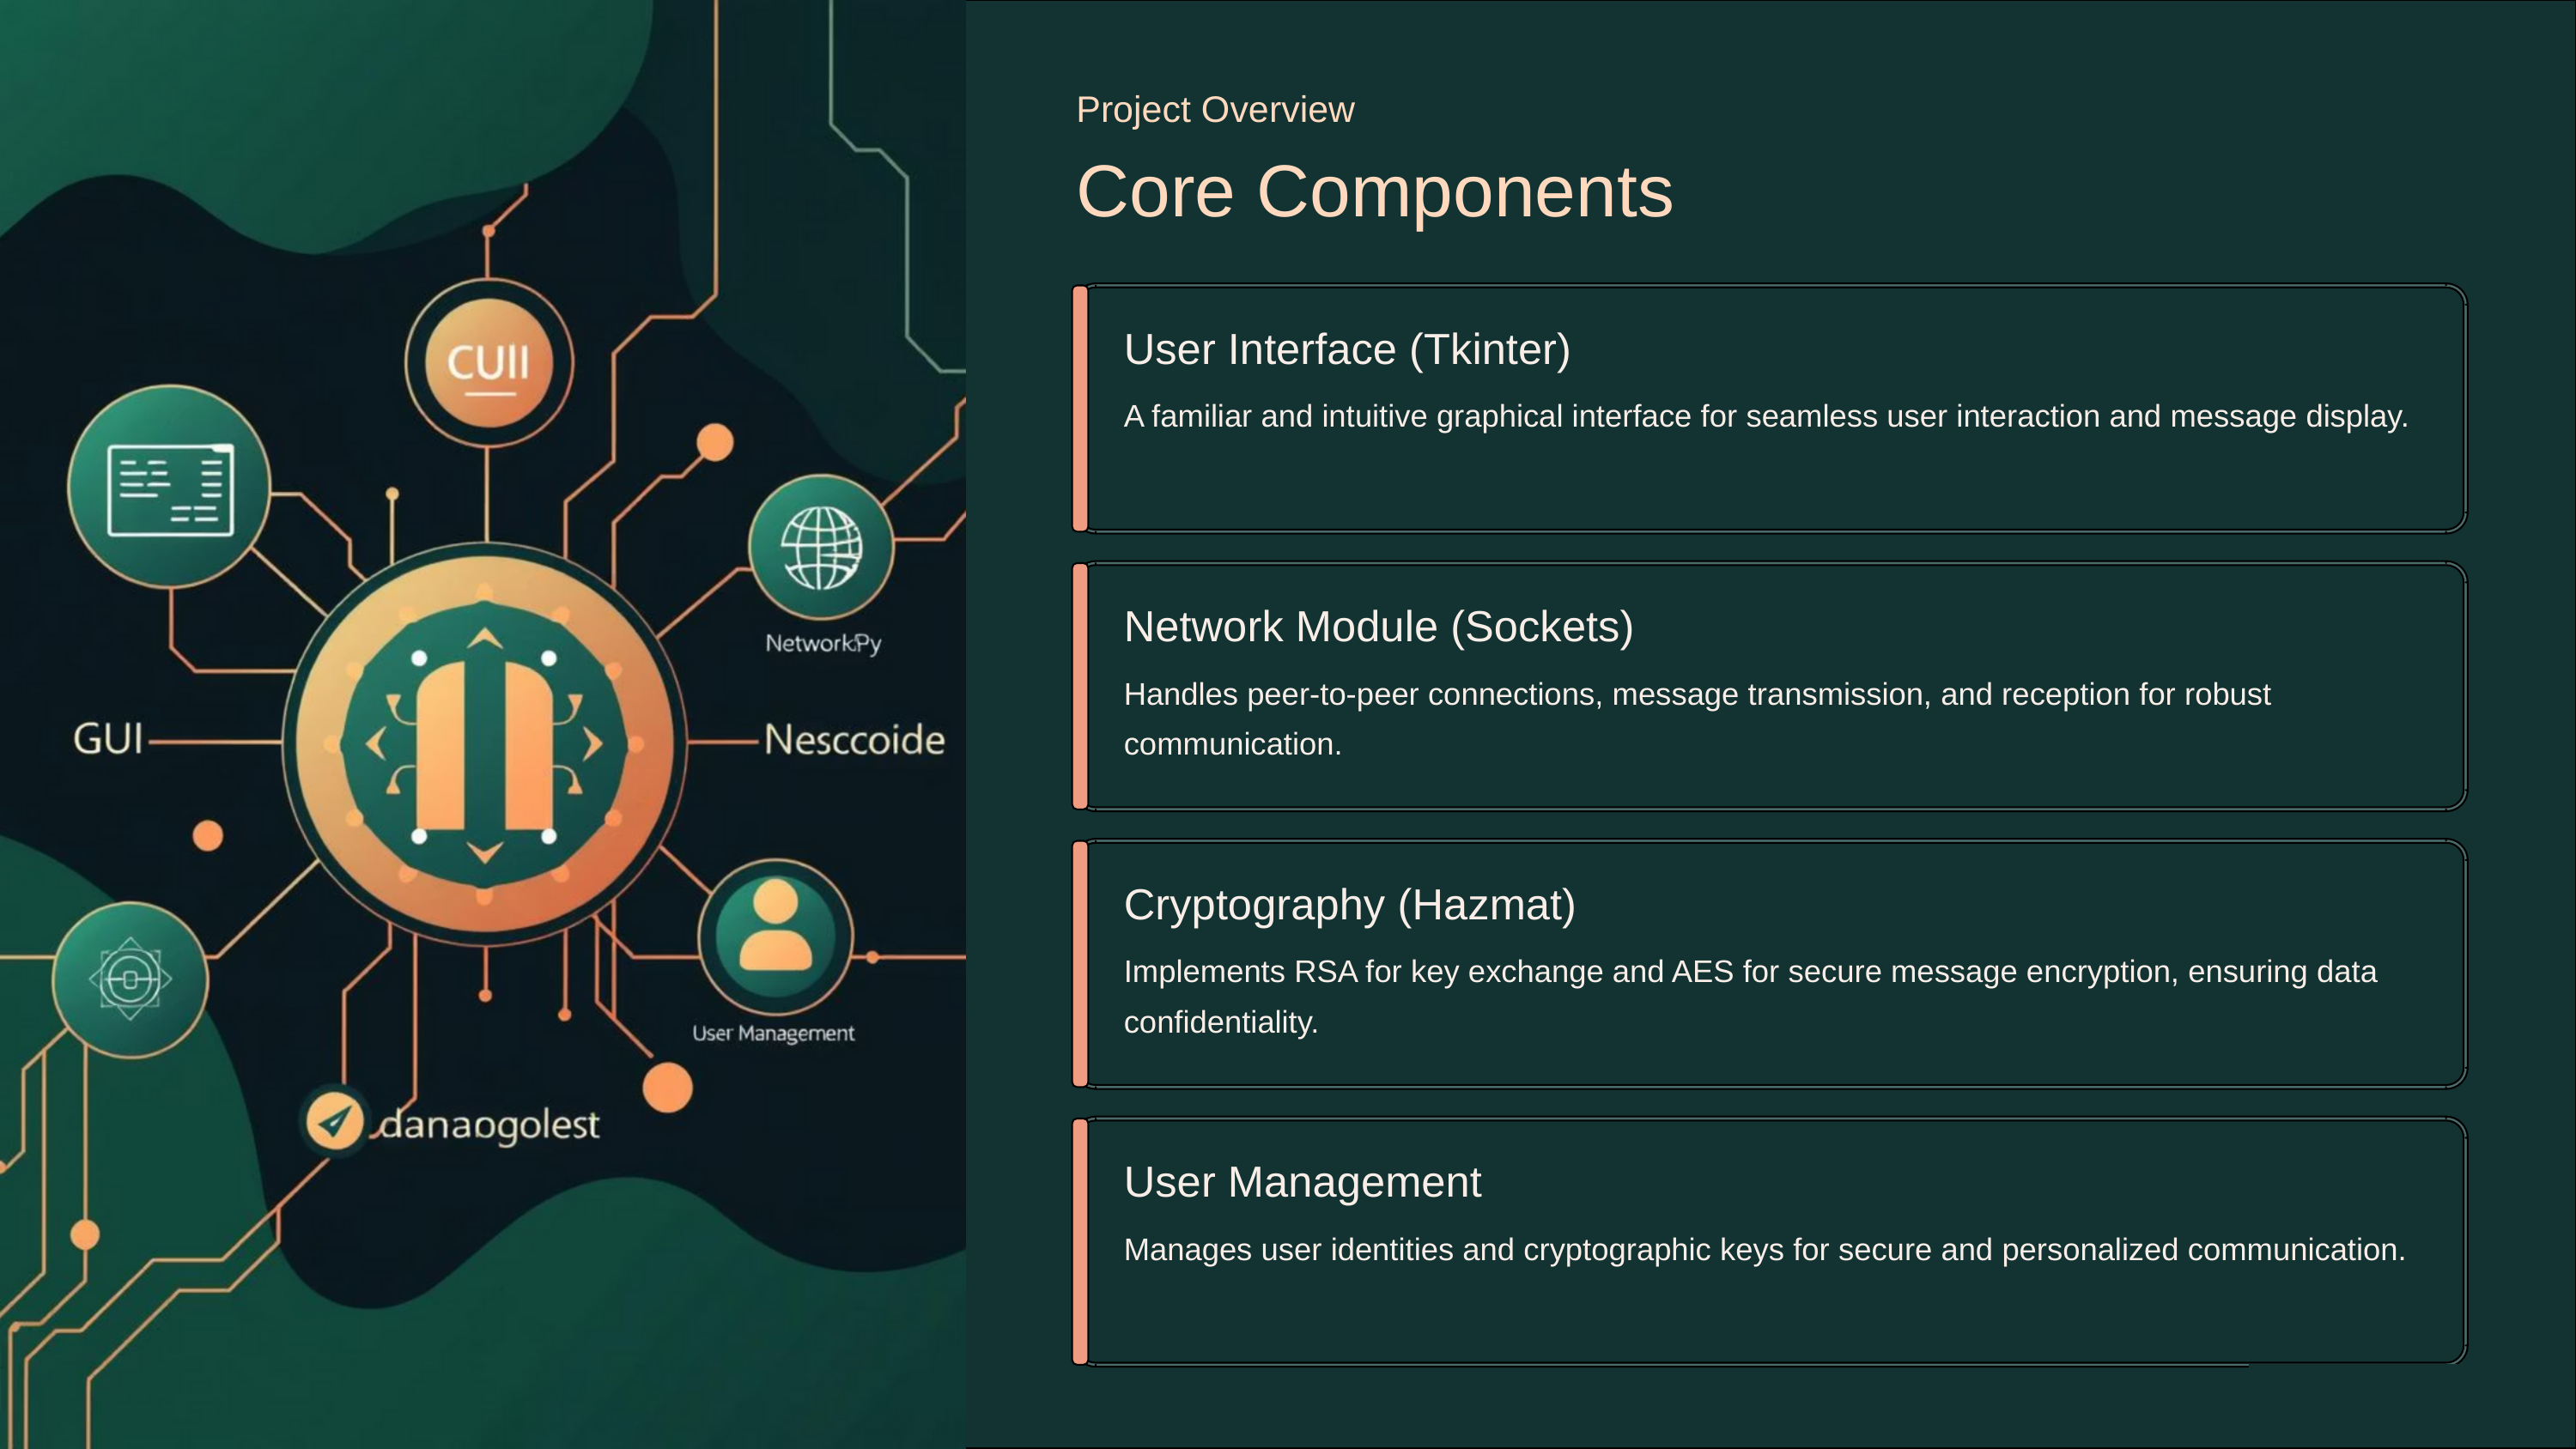

Project Overview
Core Components

User Interface (Tkinter)
A familiar and intuitive graphical interface for seamless user interaction and message display.

Network Module (Sockets)
Handles peer-to-peer connections, message transmission, and reception for robust communication.

Cryptography (Hazmat)
Implements RSA for key exchange and AES for secure message encryption, ensuring data confidentiality.

User Management
Manages user identities and cryptographic keys for secure and personalized communication.